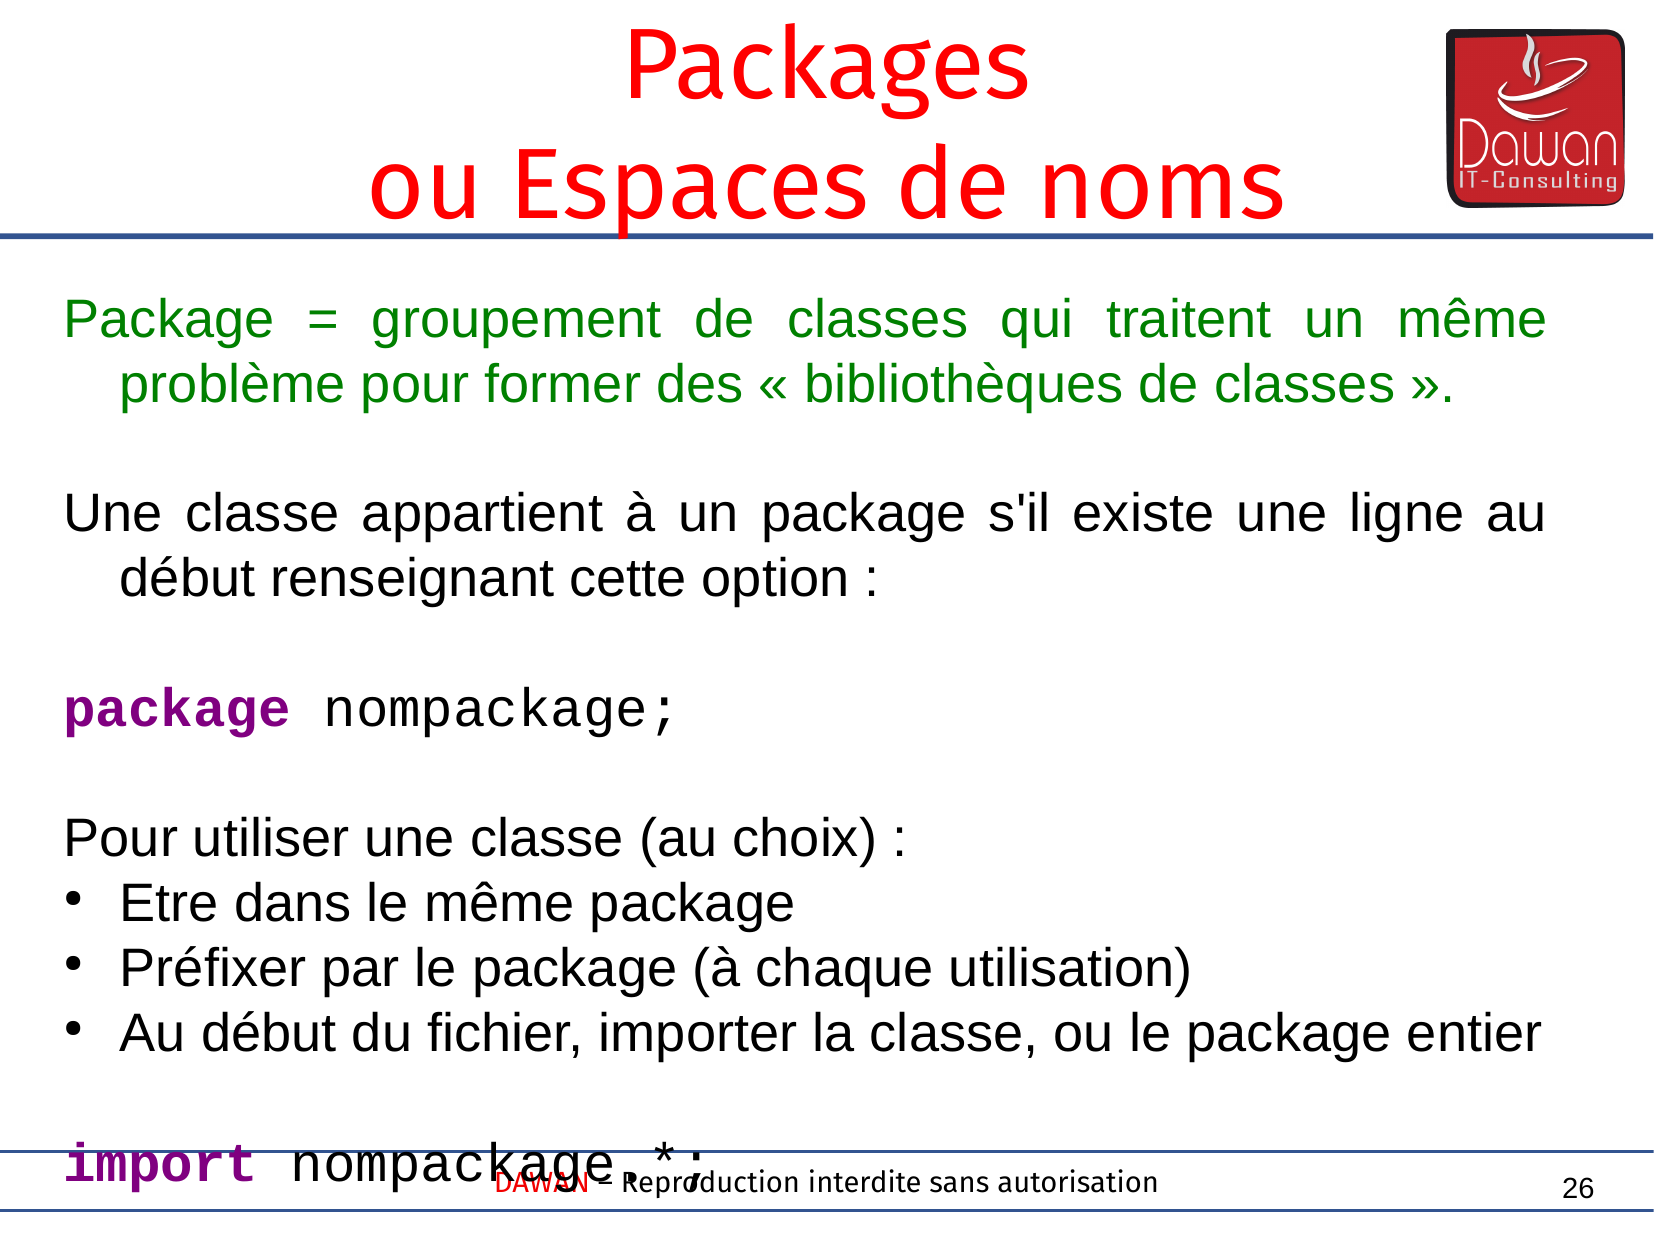

Packages
ou Espaces de noms
Package = groupement de classes qui traitent un même problème pour former des « bibliothèques de classes ».

Une classe appartient à un package s'il existe une ligne au début renseignant cette option :

package nompackage;

Pour utiliser une classe (au choix) :
Etre dans le même package
Préfixer par le package (à chaque utilisation)
Au début du fichier, importer la classe, ou le package entier

import nompackage.*;
26